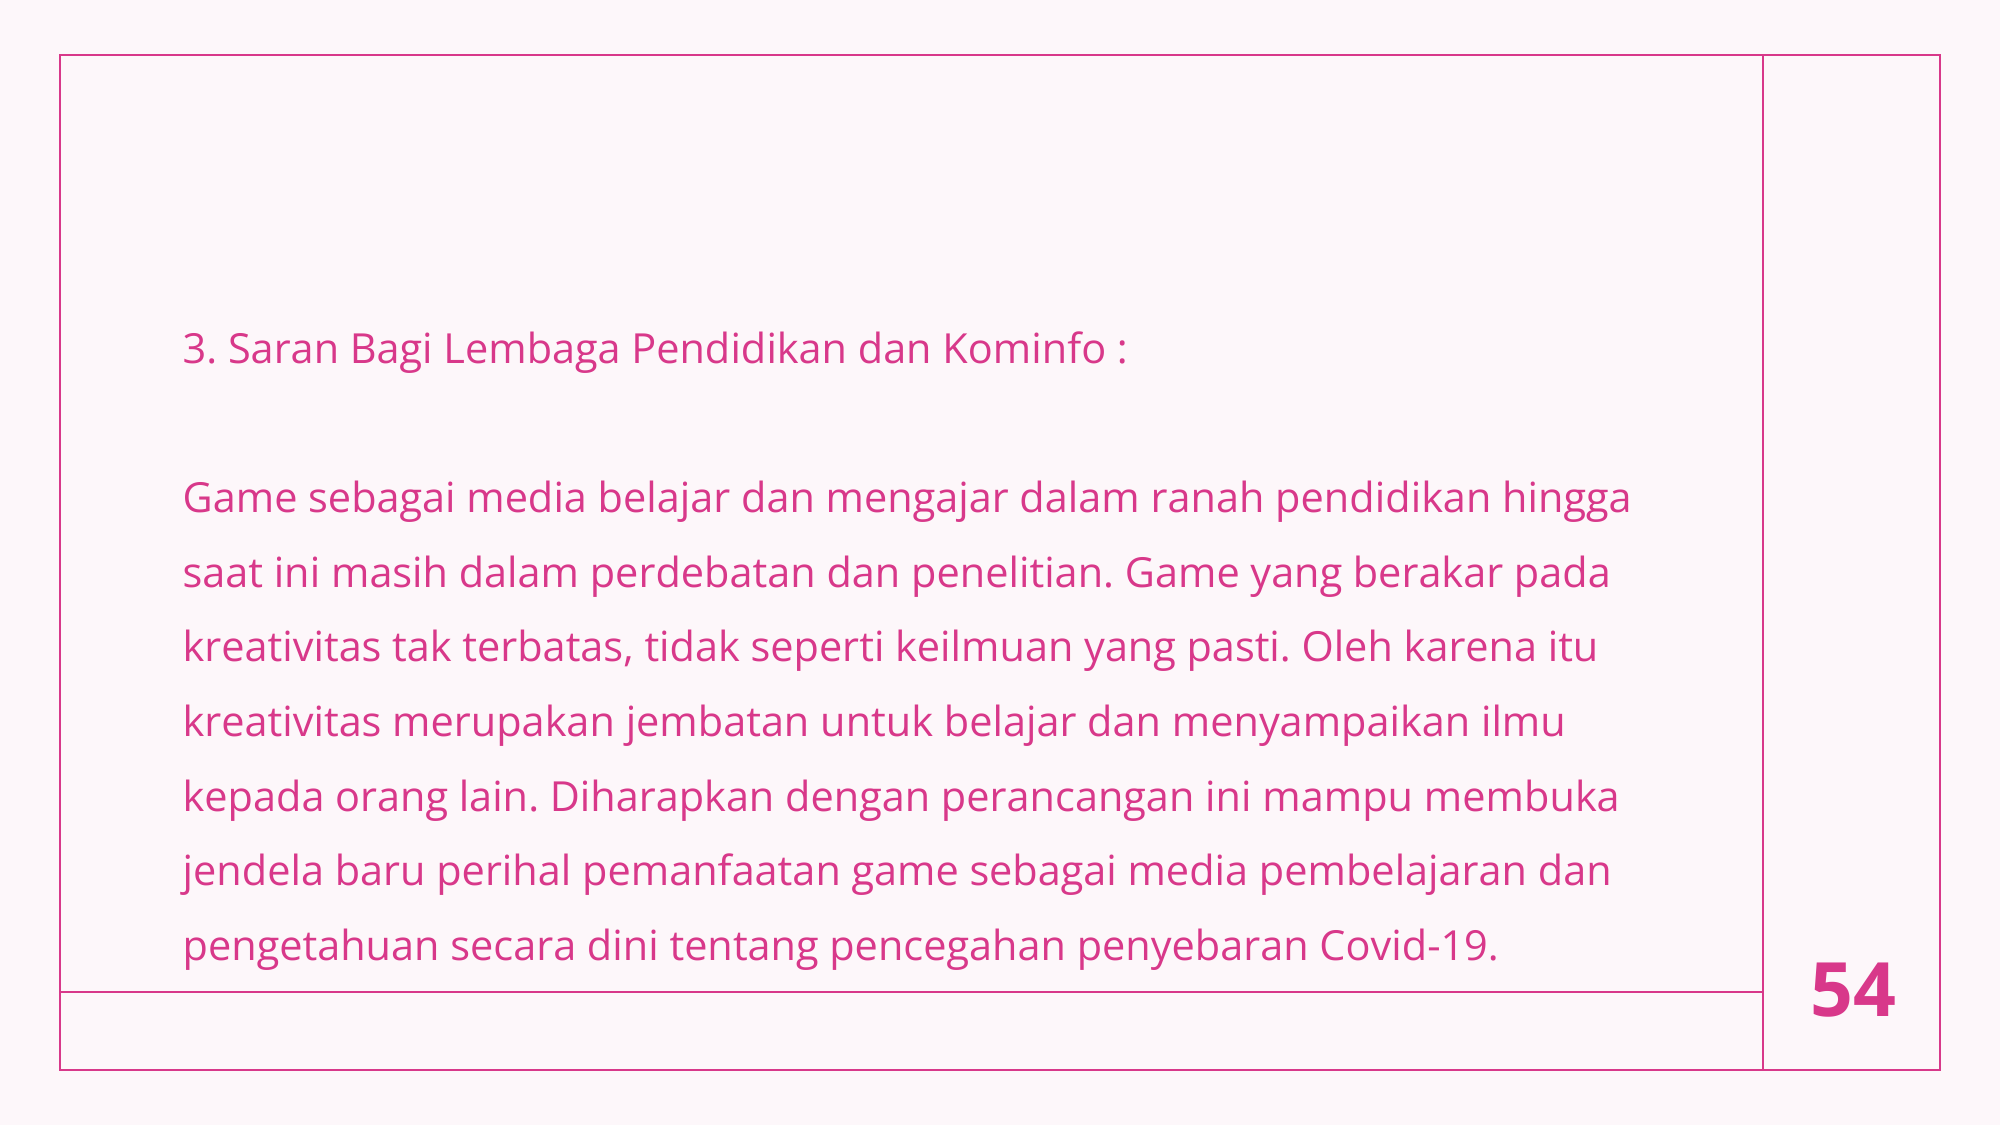

# 3. Saran Bagi Lembaga Pendidikan dan Kominfo : Game sebagai media belajar dan mengajar dalam ranah pendidikan hingga saat ini masih dalam perdebatan dan penelitian. Game yang berakar pada kreativitas tak terbatas, tidak seperti keilmuan yang pasti. Oleh karena itu kreativitas merupakan jembatan untuk belajar dan menyampaikan ilmu kepada orang lain. Diharapkan dengan perancangan ini mampu membuka jendela baru perihal pemanfaatan game sebagai media pembelajaran dan pengetahuan secara dini tentang pencegahan penyebaran Covid-19.
54